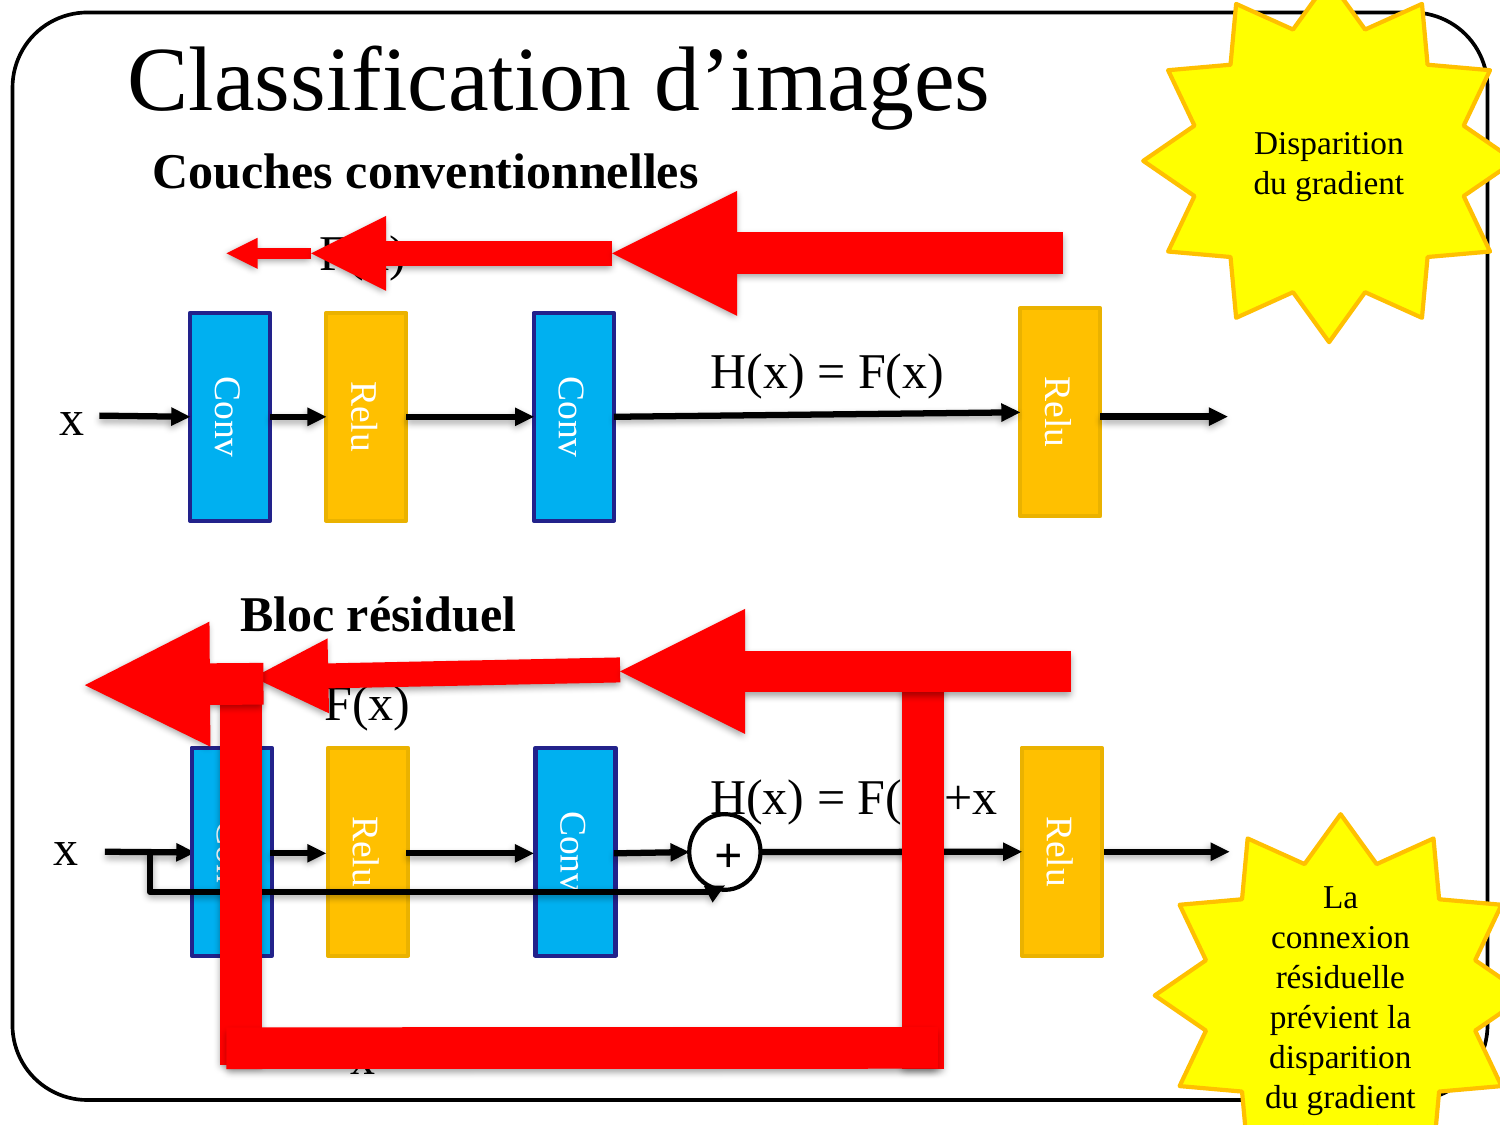

# Classification d’images
Disparition du gradient
Couches conventionnelles
F(x)
H(x) = F(x)
Relu
Relu
Conv
Conv
x
Bloc résiduel
F(x)
H(x) = F(x)+x
x
Relu
Relu
Conv
Con
+
La connexion résiduelle prévient la disparition du gradient
x